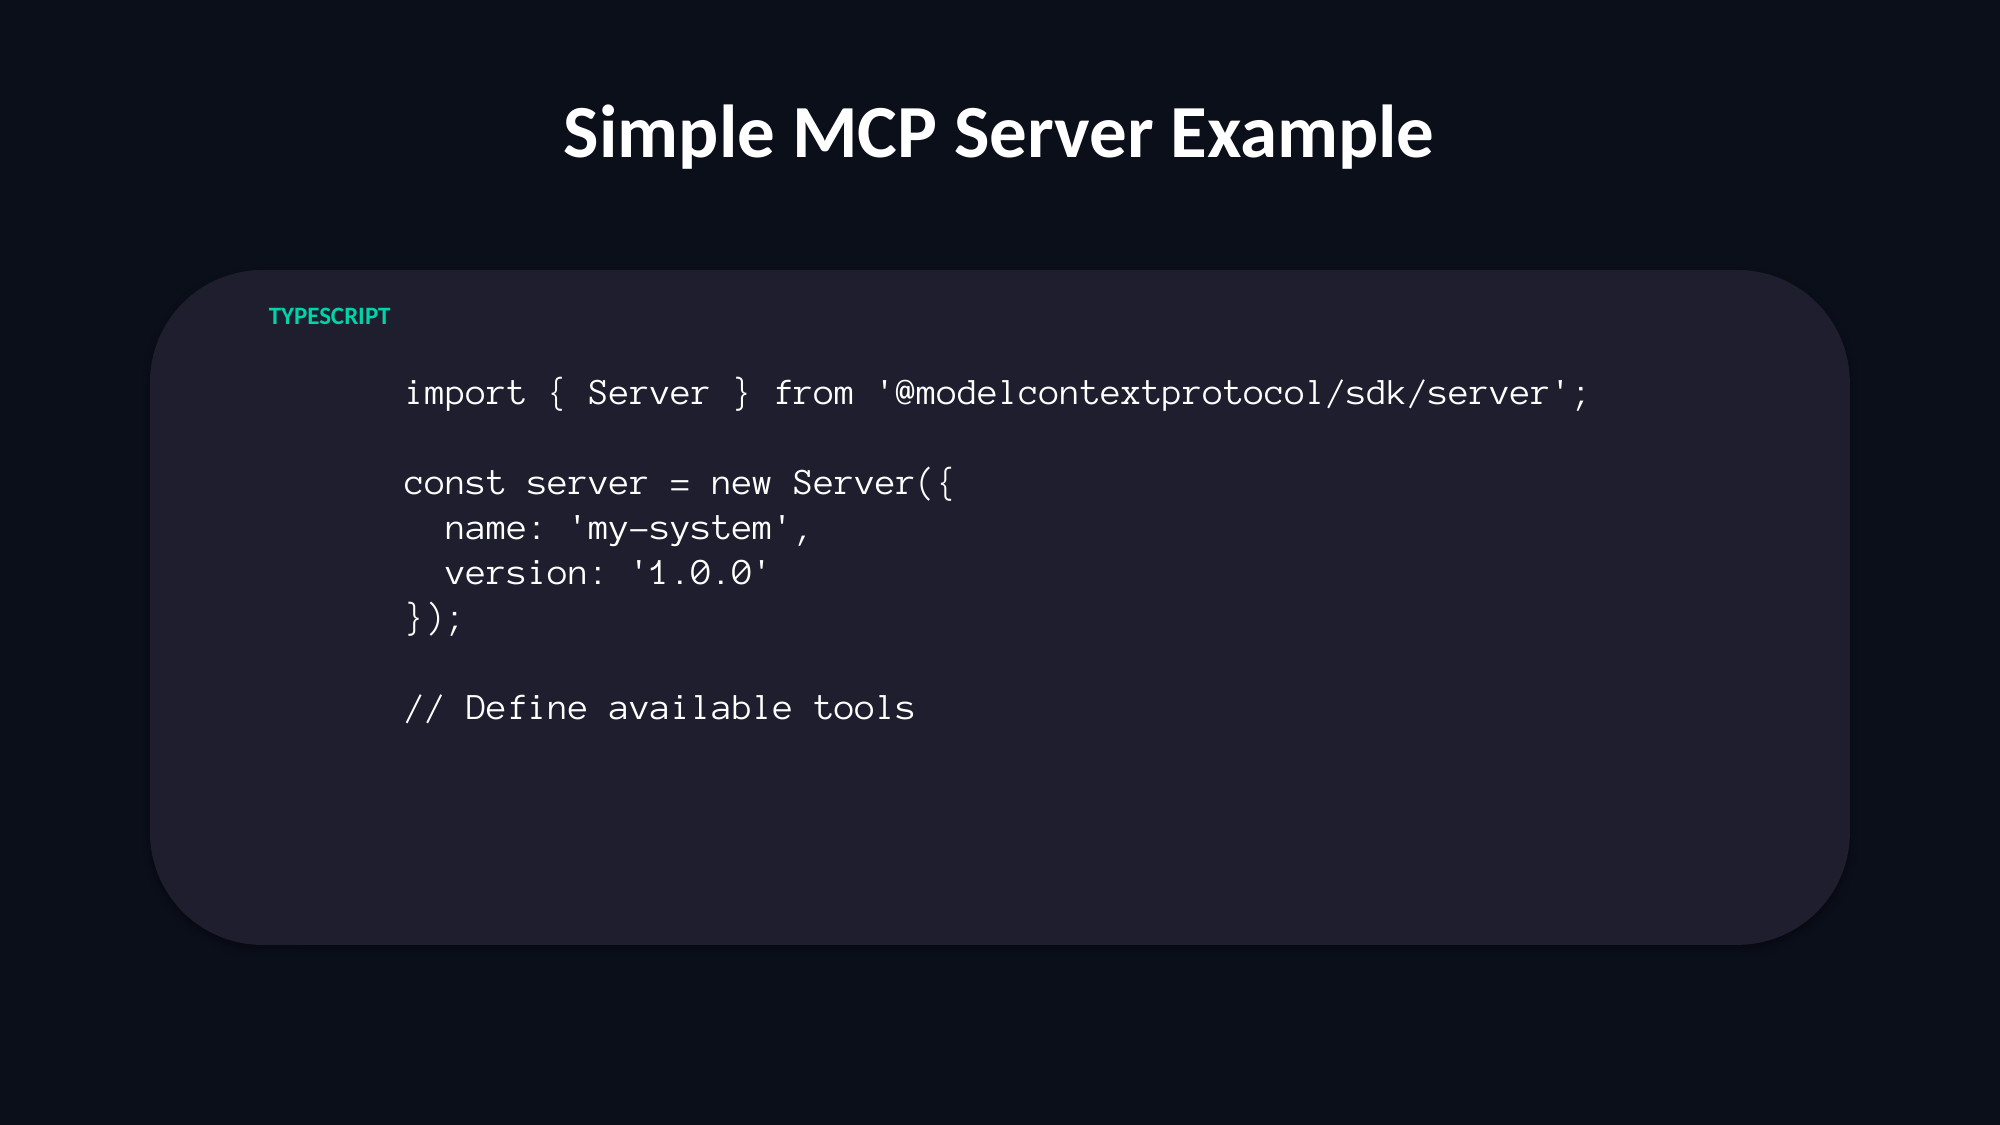

Simple MCP Server Example

TYPESCRIPT
import { Server } from '@modelcontextprotocol/sdk/server';
const server = new Server({
  name: 'my-system',
  version: '1.0.0'
});
// Define available tools